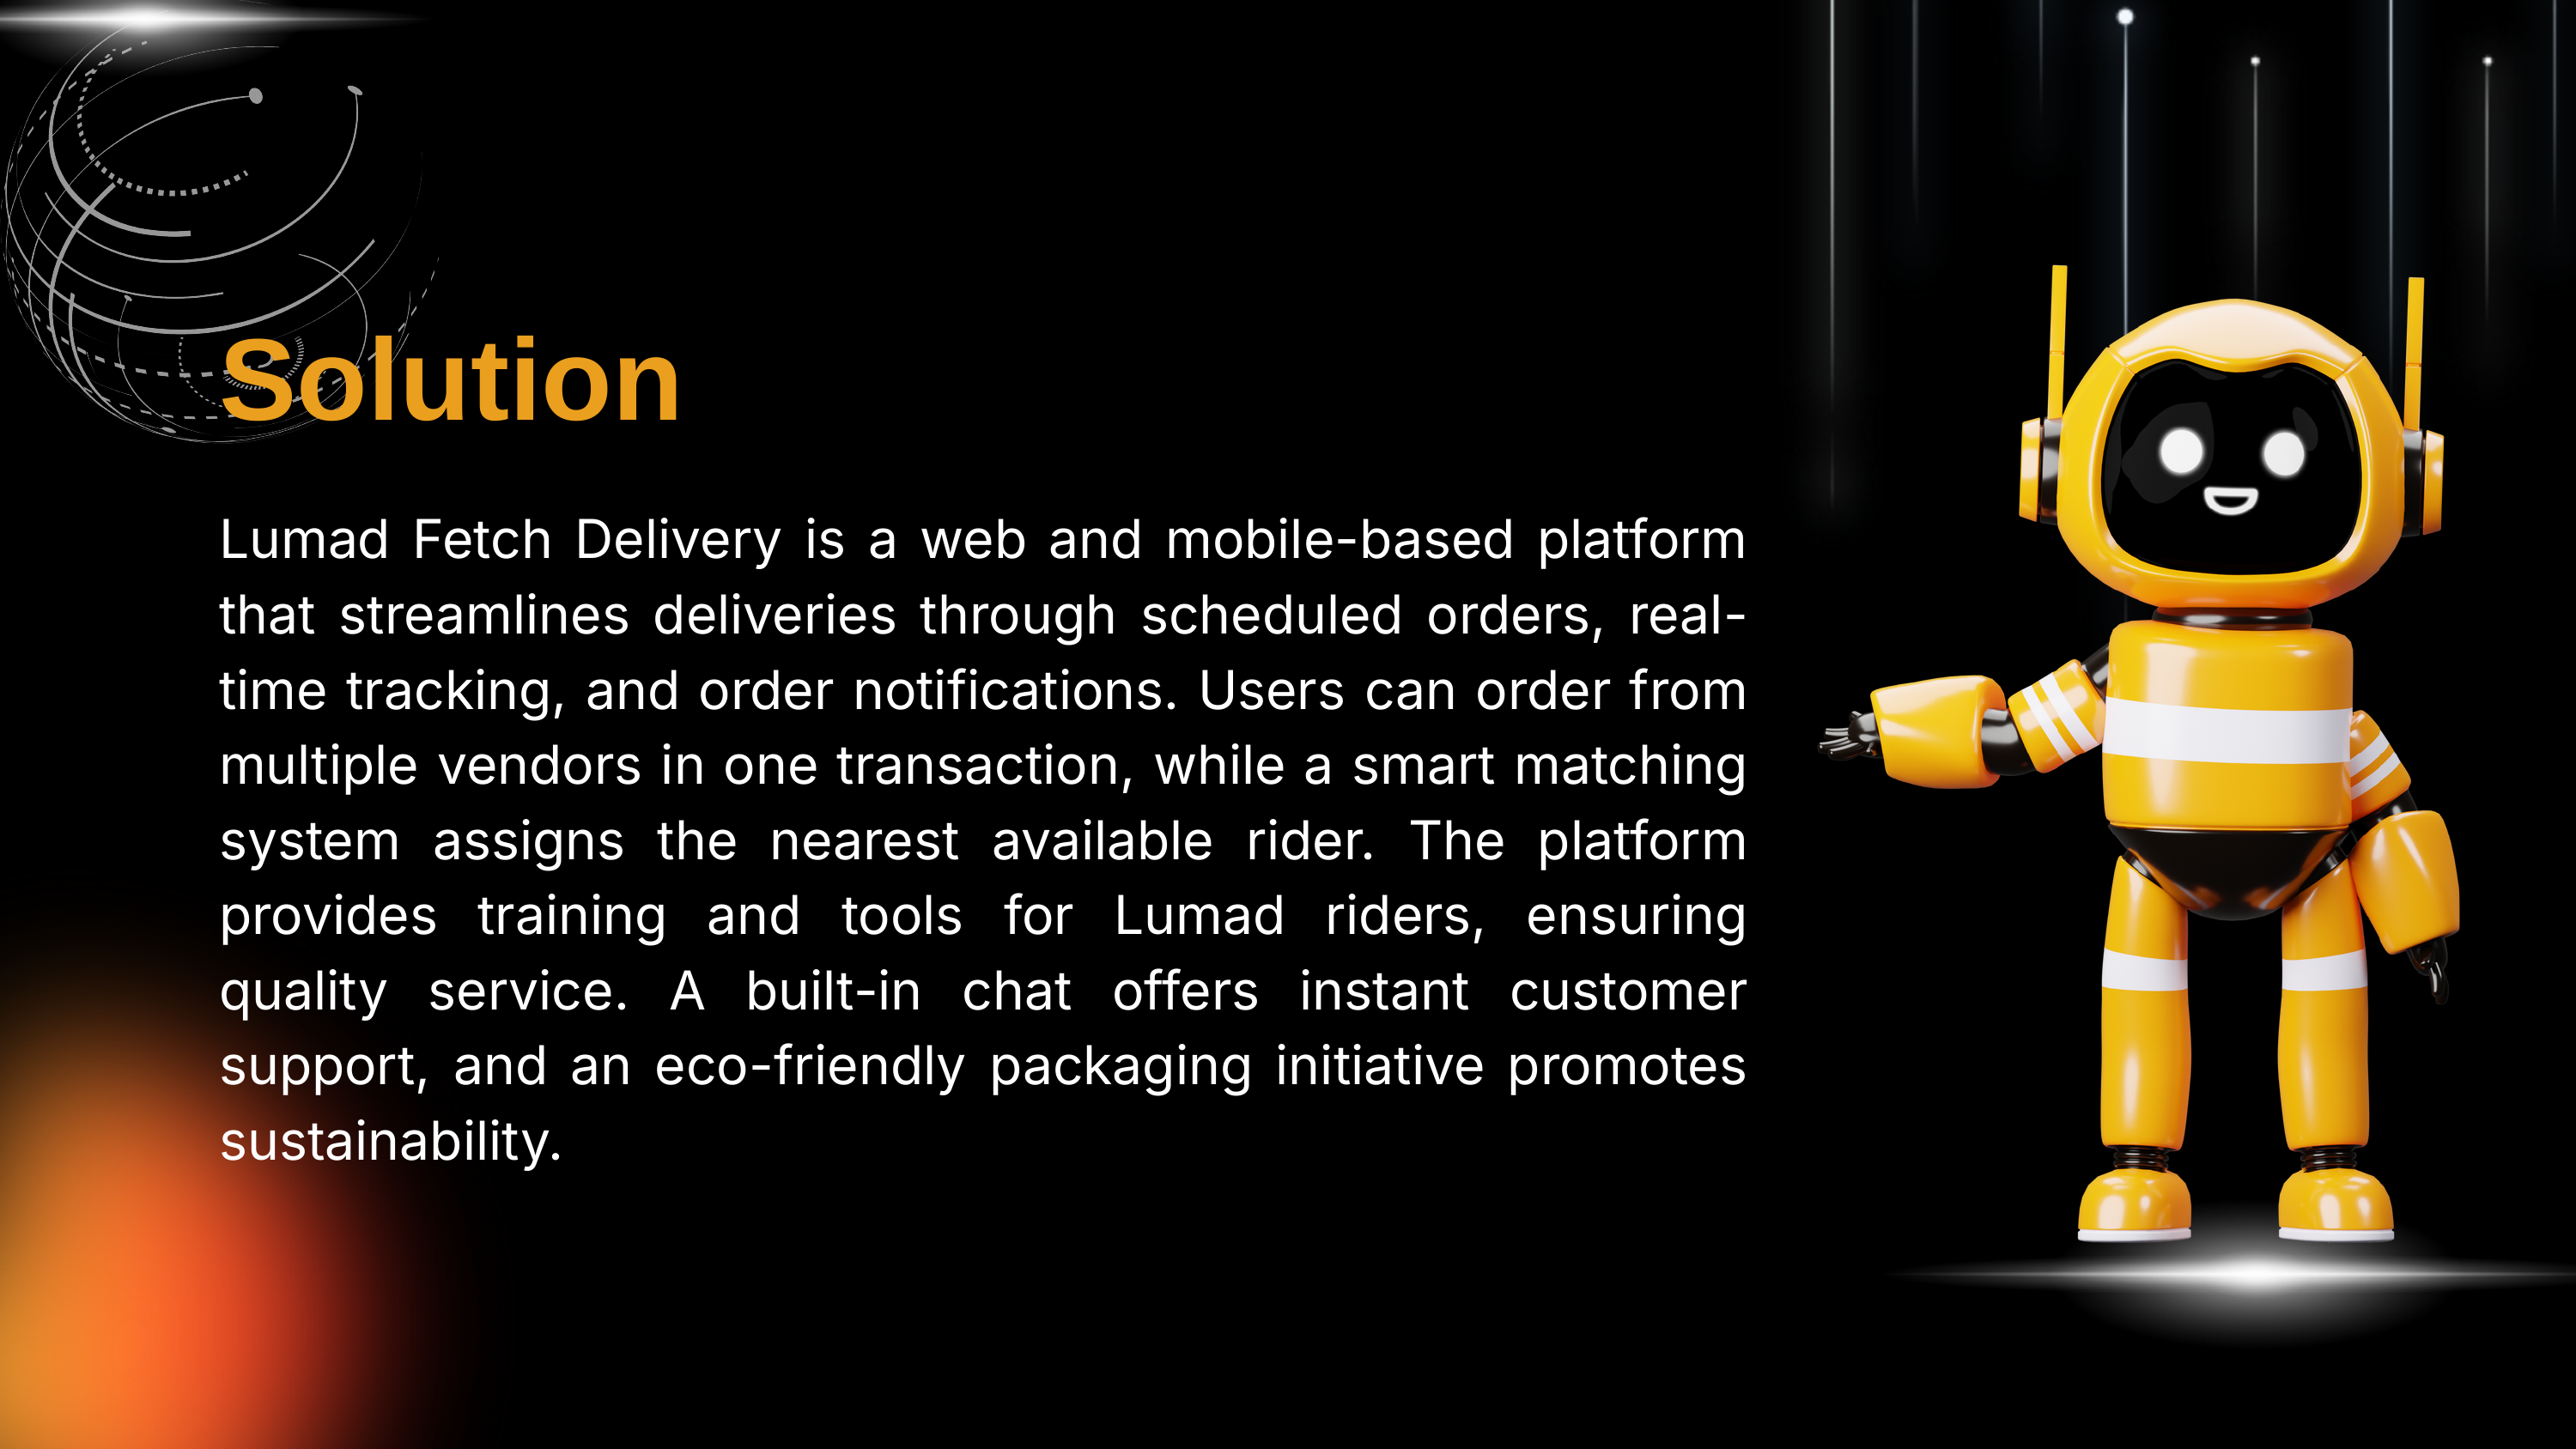

Solution
Lumad Fetch Delivery is a web and mobile-based platform that streamlines deliveries through scheduled orders, real-time tracking, and order notifications. Users can order from multiple vendors in one transaction, while a smart matching system assigns the nearest available rider. The platform provides training and tools for Lumad riders, ensuring quality service. A built-in chat offers instant customer support, and an eco-friendly packaging initiative promotes sustainability.